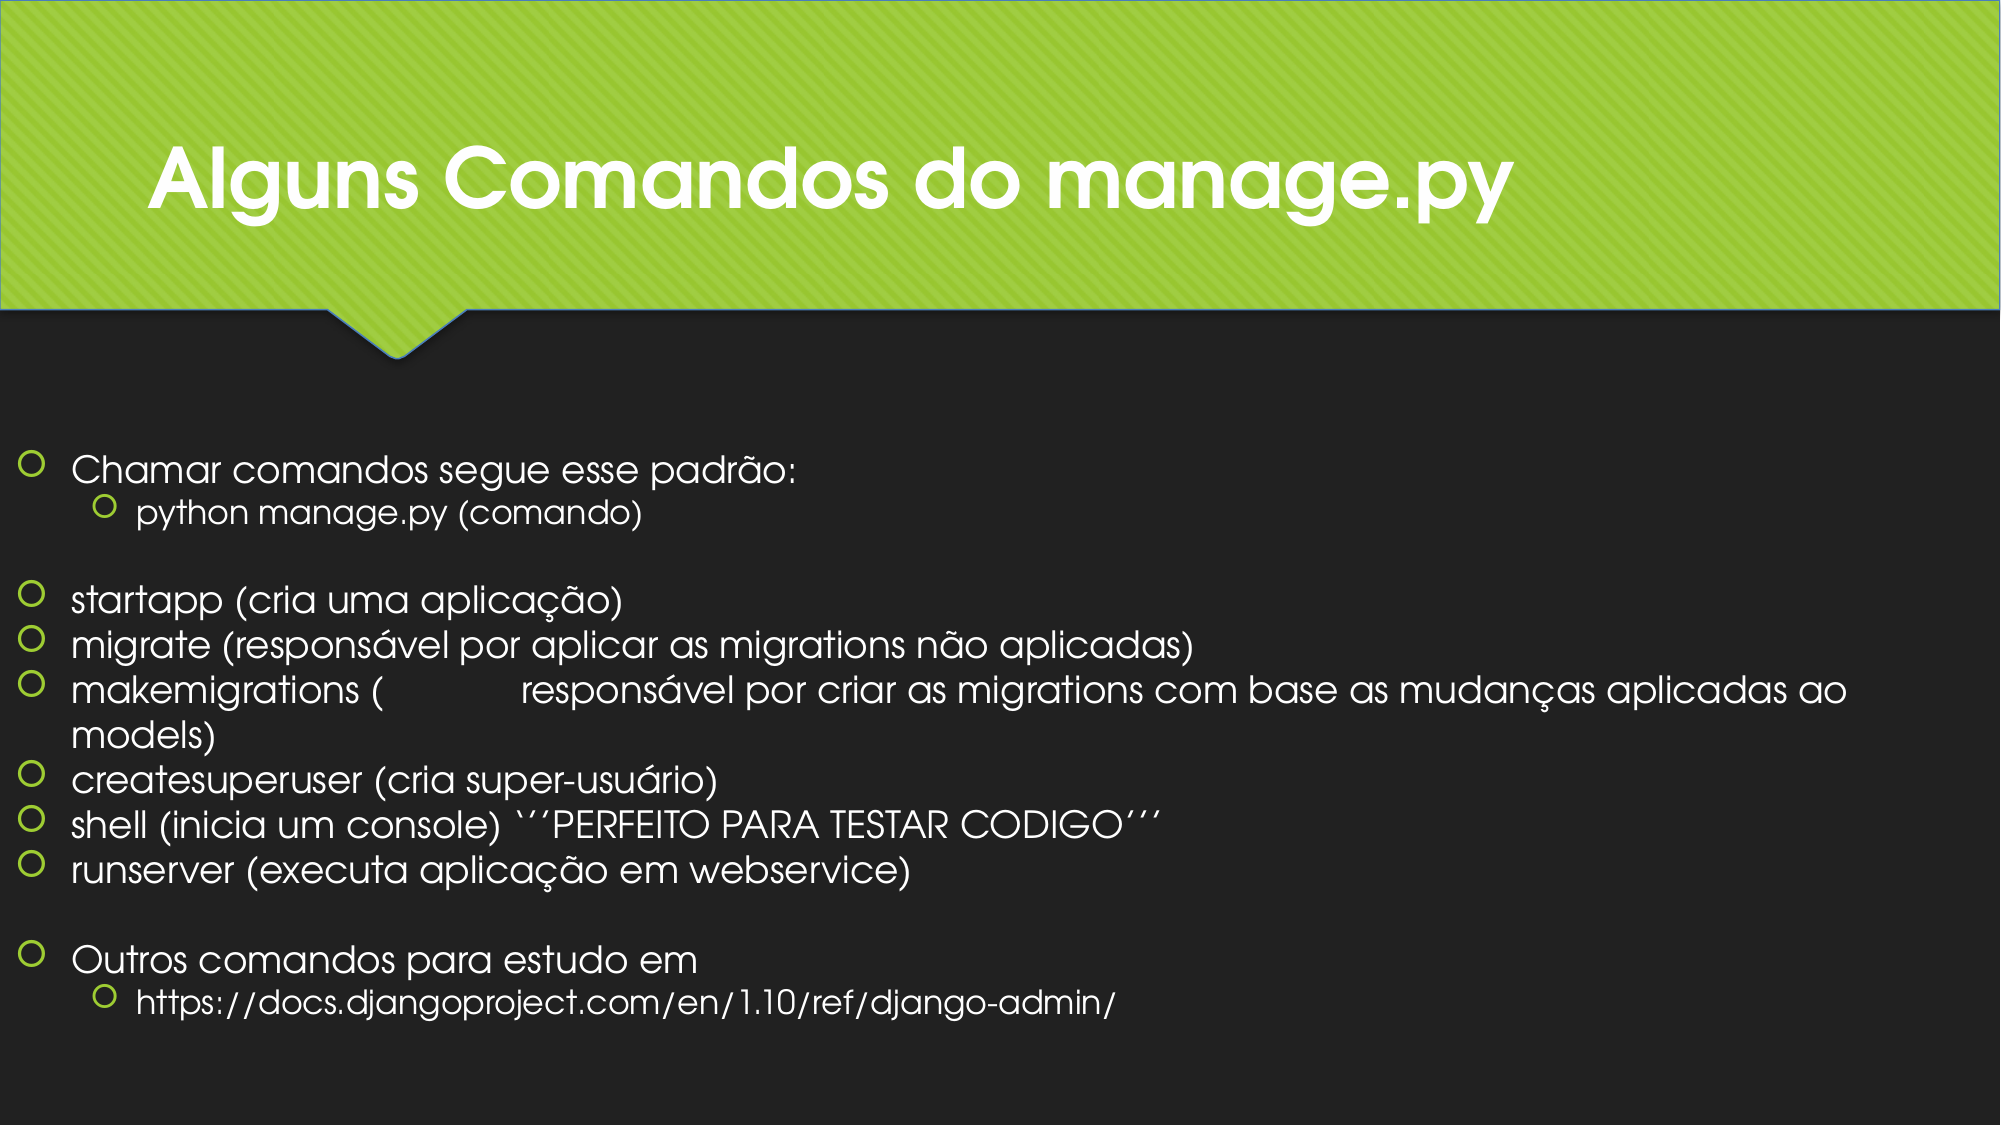

Alguns Comandos do manage.py
Chamar comandos segue esse padrão:
python manage.py (comando)

startapp (cria uma aplicação)
migrate (responsável por aplicar as migrations não aplicadas)
makemigrations (	responsável por criar as migrations com base as mudanças aplicadas ao models)
createsuperuser (cria super-usuário)
shell (inicia um console) ‘’’PERFEITO PARA TESTAR CODIGO’’’
runserver (executa aplicação em webservice)

Outros comandos para estudo em
https://docs.djangoproject.com/en/1.10/ref/django-admin/